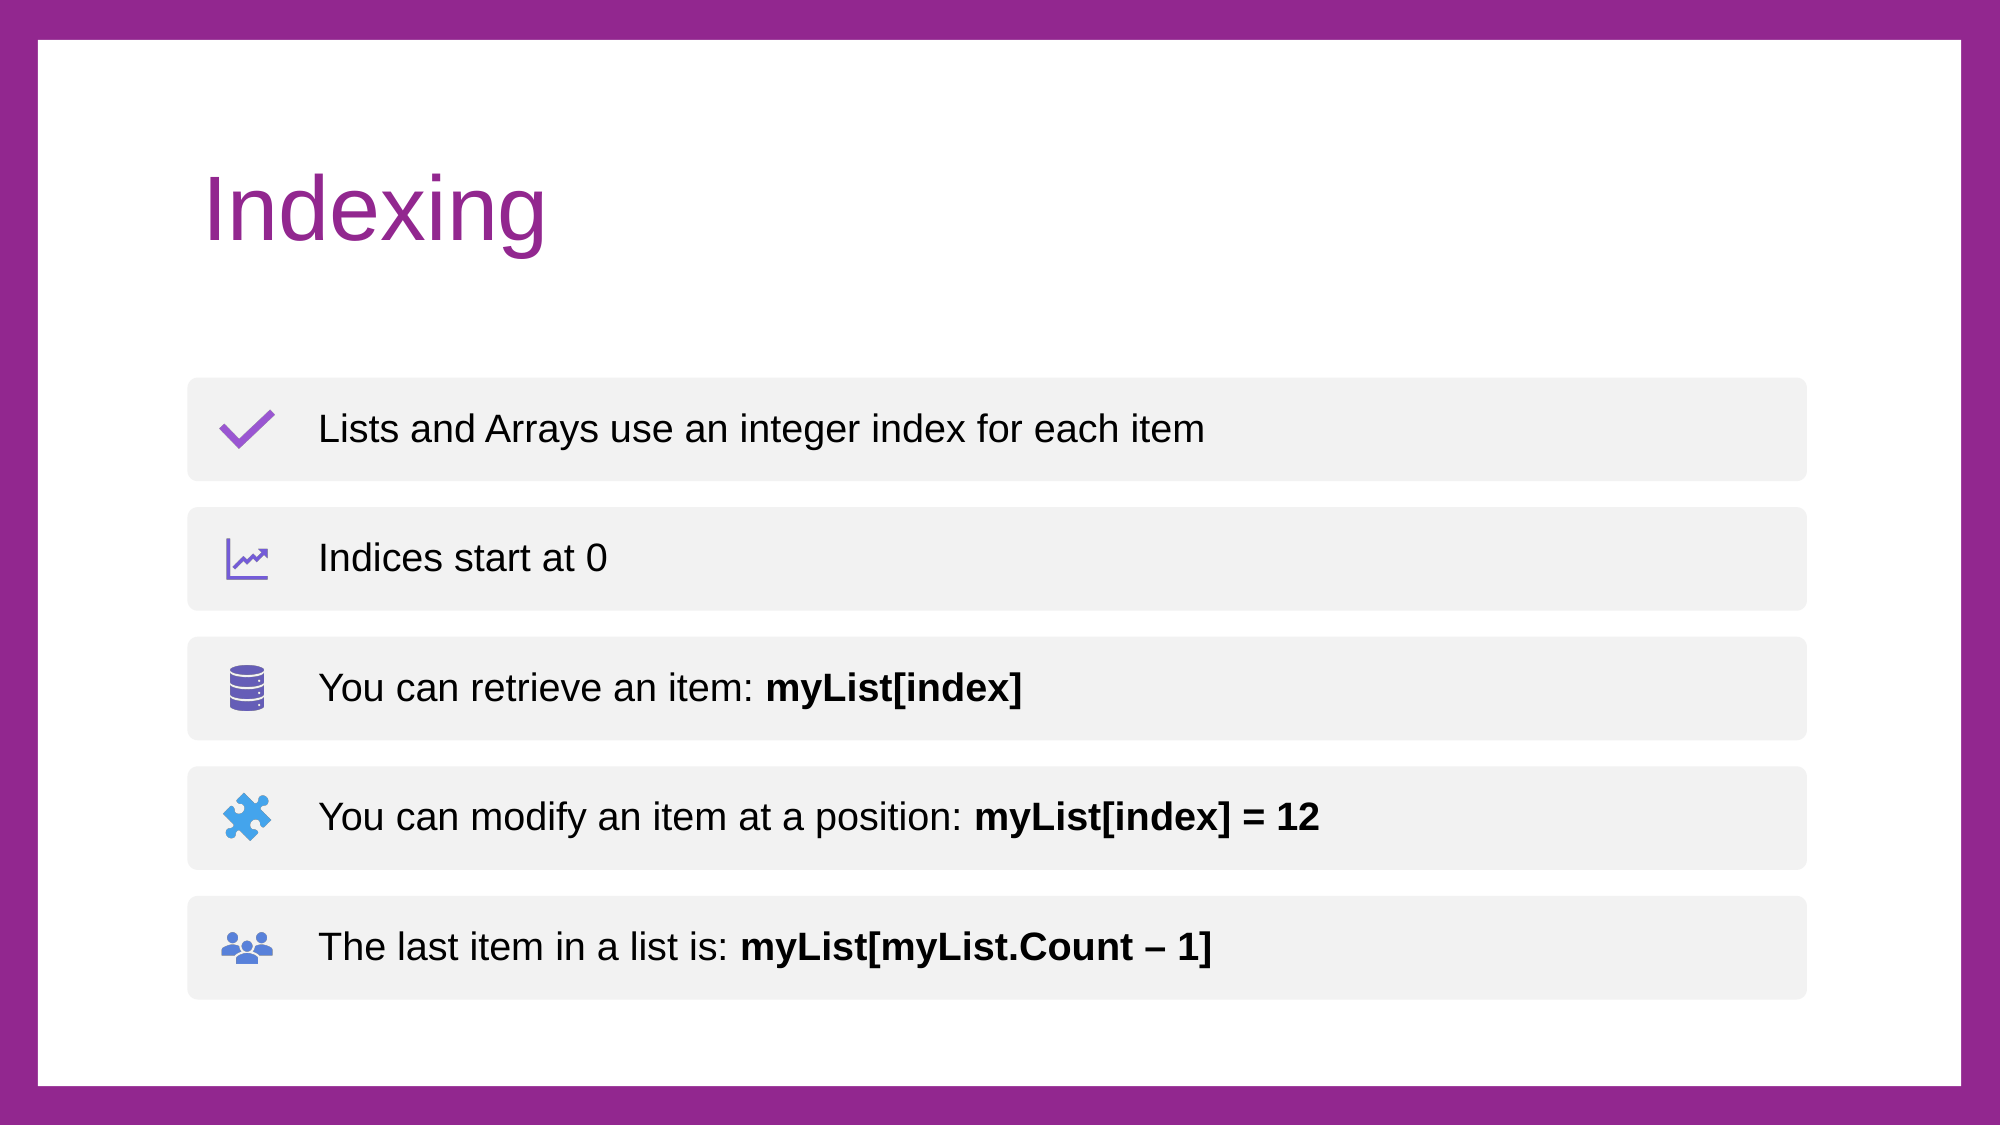

# Indexing
Lists and Arrays use an integer index for each item
Indices start at 0
You can retrieve an item: myList[index]
You can modify an item at a position: myList[index] = 12
The last item in a list is: myList[myList.Count – 1]